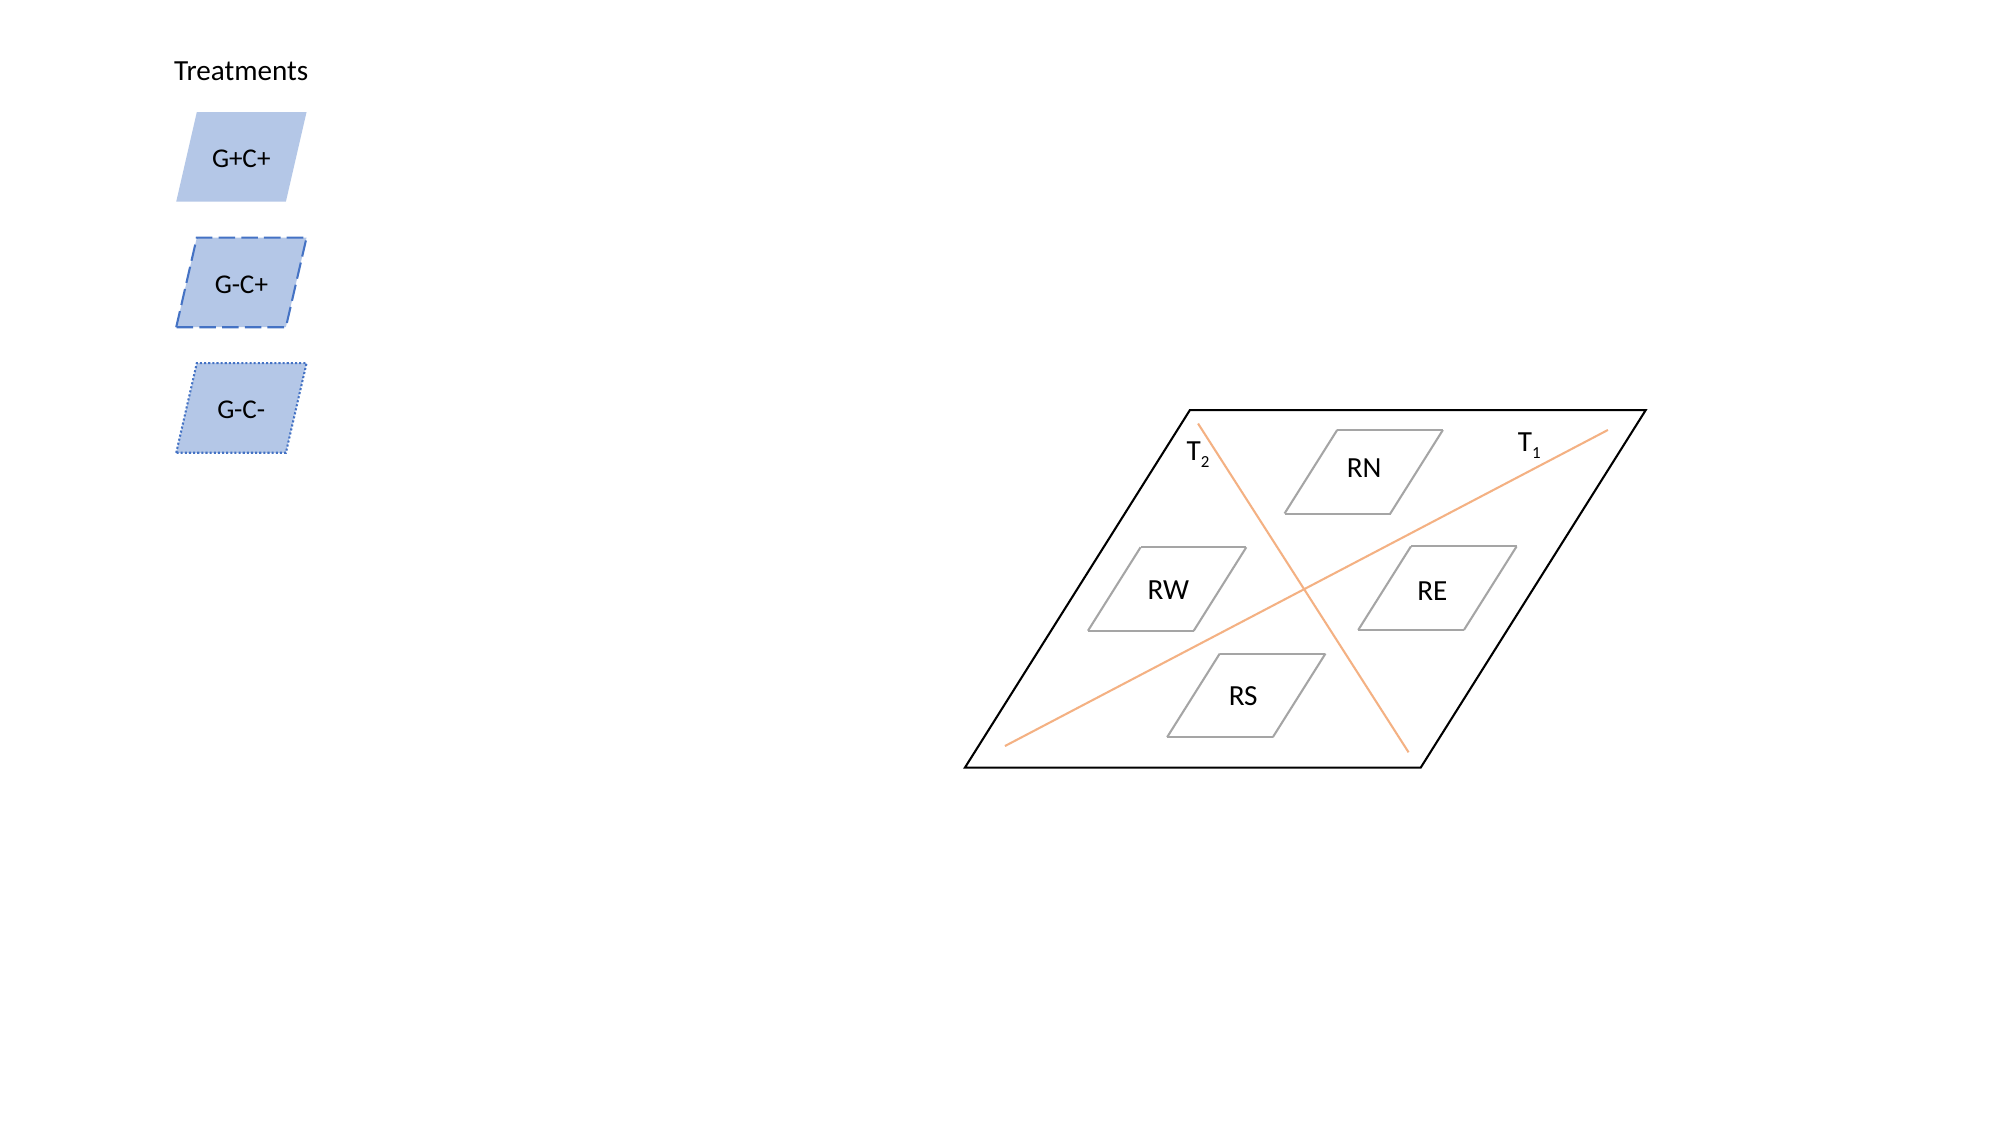

Treatments
G+C+
G-C+
G-C-

T1
T2
RN
RW
RE
RS